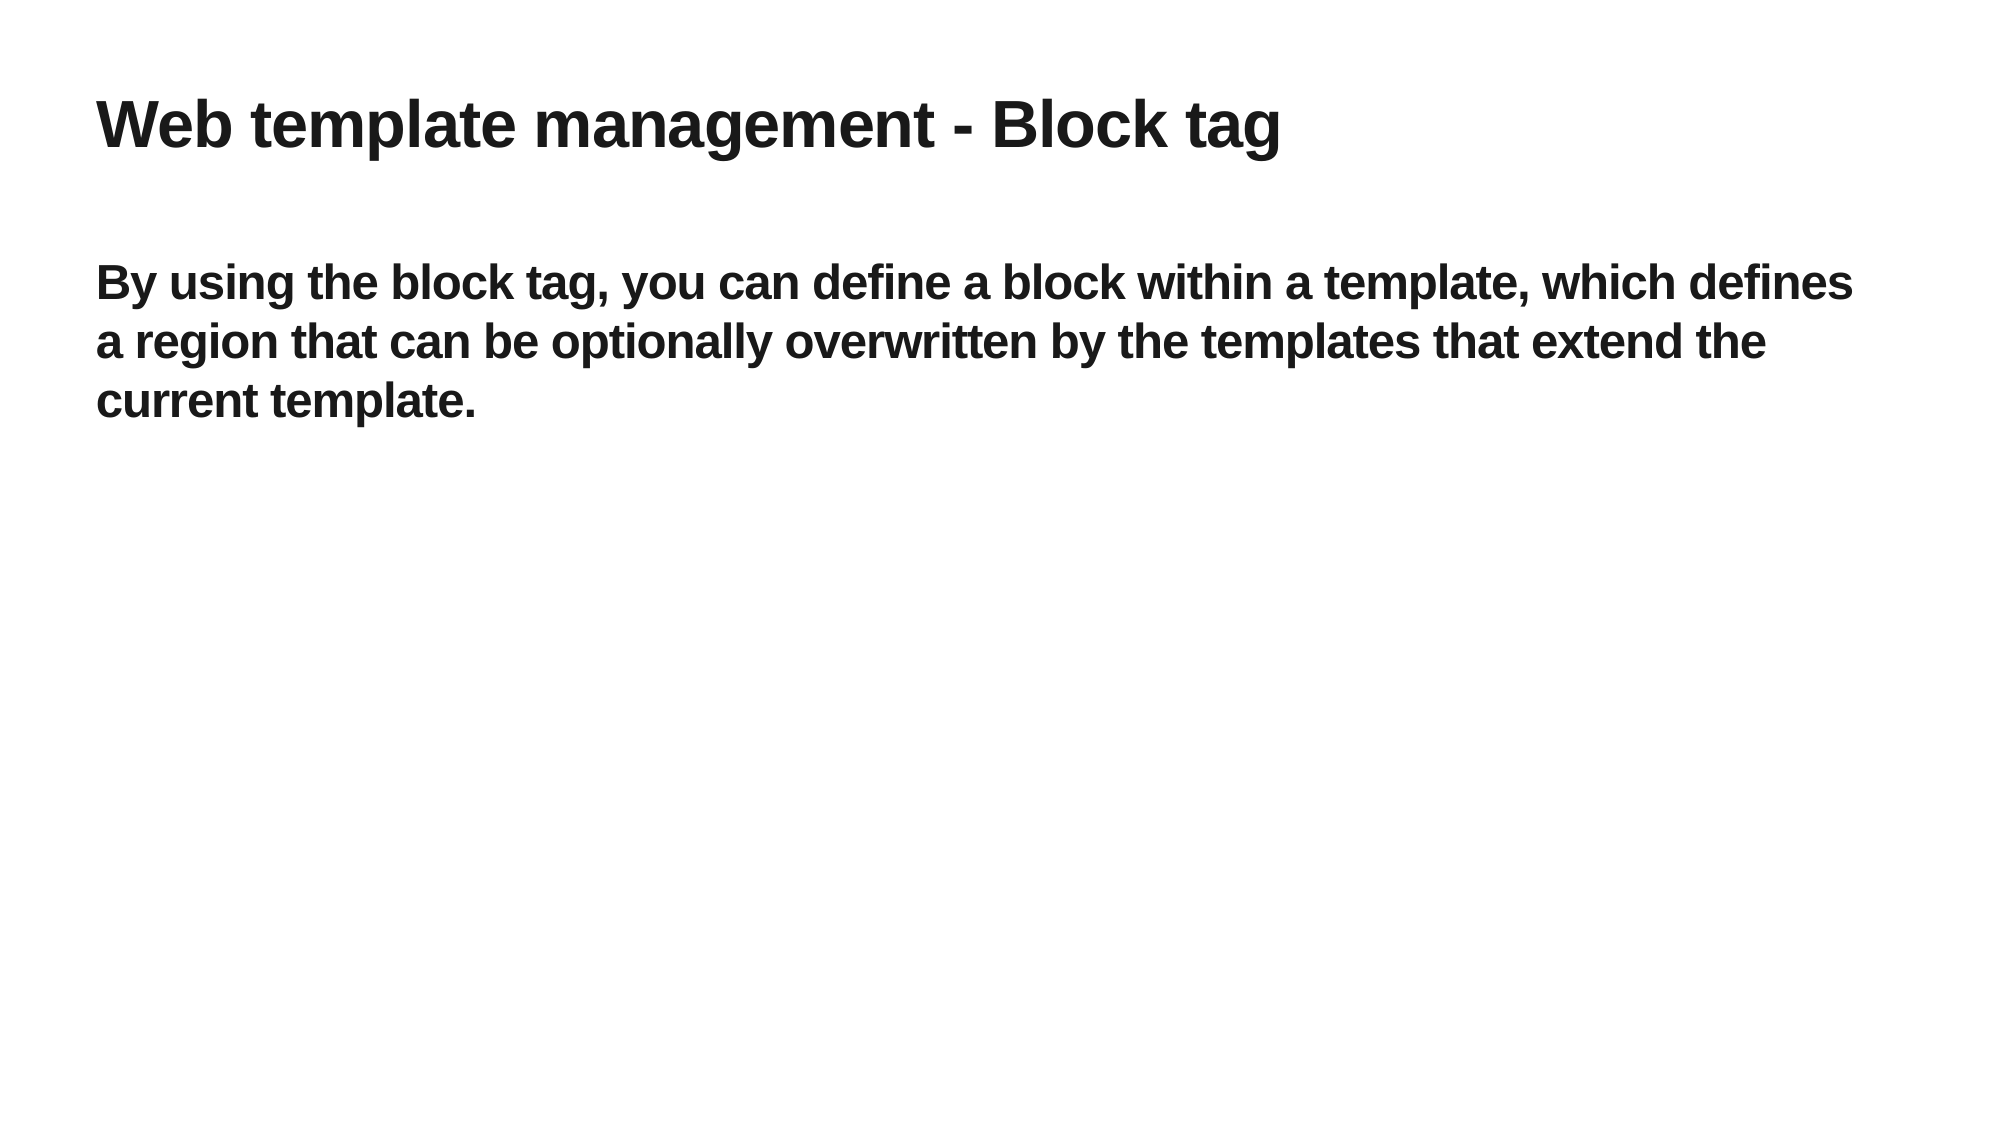

# Web template management - Block tag
By using the block tag, you can define a block within a template, which defines a region that can be optionally overwritten by the templates that extend the current template.